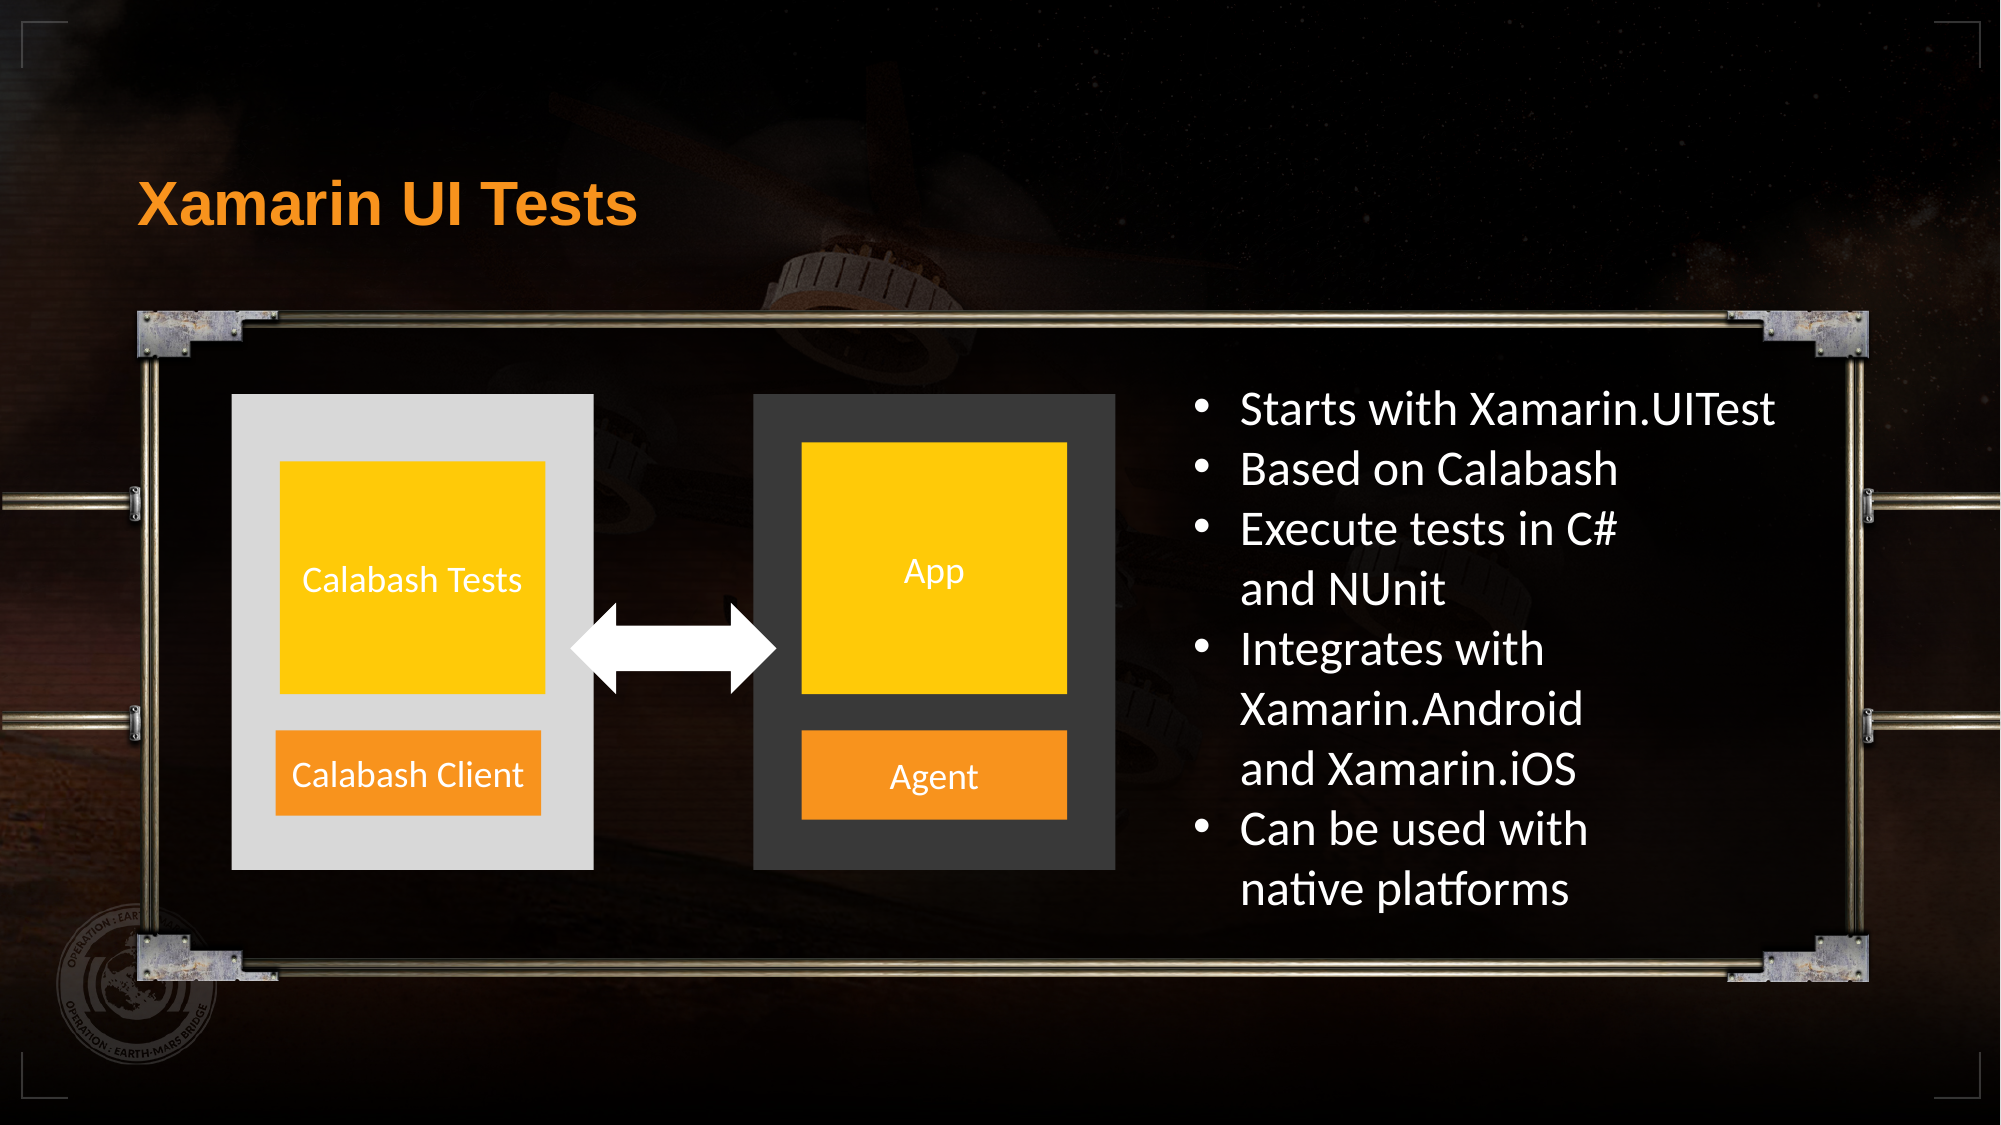

# Xamarin UI Tests
Starts with Xamarin.UITest
Based on Calabash
Execute tests in C#
and NUnit
Integrates with Xamarin.Android
and Xamarin.iOS
Can be used with
native platforms

Calabash Tests
Calabash Client

App
Agent